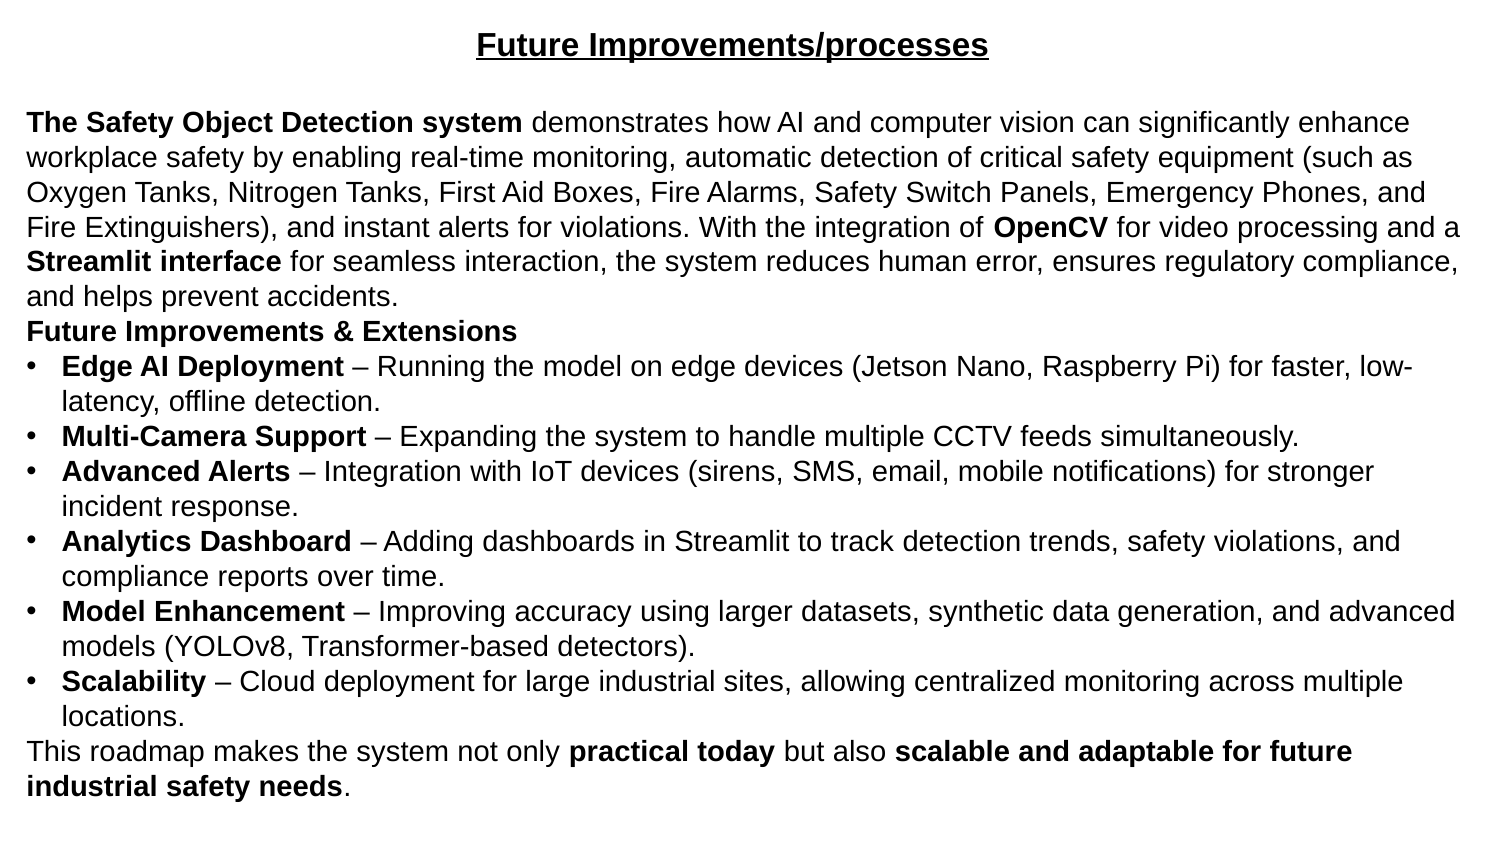

Future Improvements/processes

The Safety Object Detection system demonstrates how AI and computer vision can significantly enhance workplace safety by enabling real-time monitoring, automatic detection of critical safety equipment (such as Oxygen Tanks, Nitrogen Tanks, First Aid Boxes, Fire Alarms, Safety Switch Panels, Emergency Phones, and Fire Extinguishers), and instant alerts for violations. With the integration of OpenCV for video processing and a Streamlit interface for seamless interaction, the system reduces human error, ensures regulatory compliance, and helps prevent accidents.
Future Improvements & Extensions
Edge AI Deployment – Running the model on edge devices (Jetson Nano, Raspberry Pi) for faster, low-latency, offline detection.
Multi-Camera Support – Expanding the system to handle multiple CCTV feeds simultaneously.
Advanced Alerts – Integration with IoT devices (sirens, SMS, email, mobile notifications) for stronger incident response.
Analytics Dashboard – Adding dashboards in Streamlit to track detection trends, safety violations, and compliance reports over time.
Model Enhancement – Improving accuracy using larger datasets, synthetic data generation, and advanced models (YOLOv8, Transformer-based detectors).
Scalability – Cloud deployment for large industrial sites, allowing centralized monitoring across multiple locations.
This roadmap makes the system not only practical today but also scalable and adaptable for future industrial safety needs.